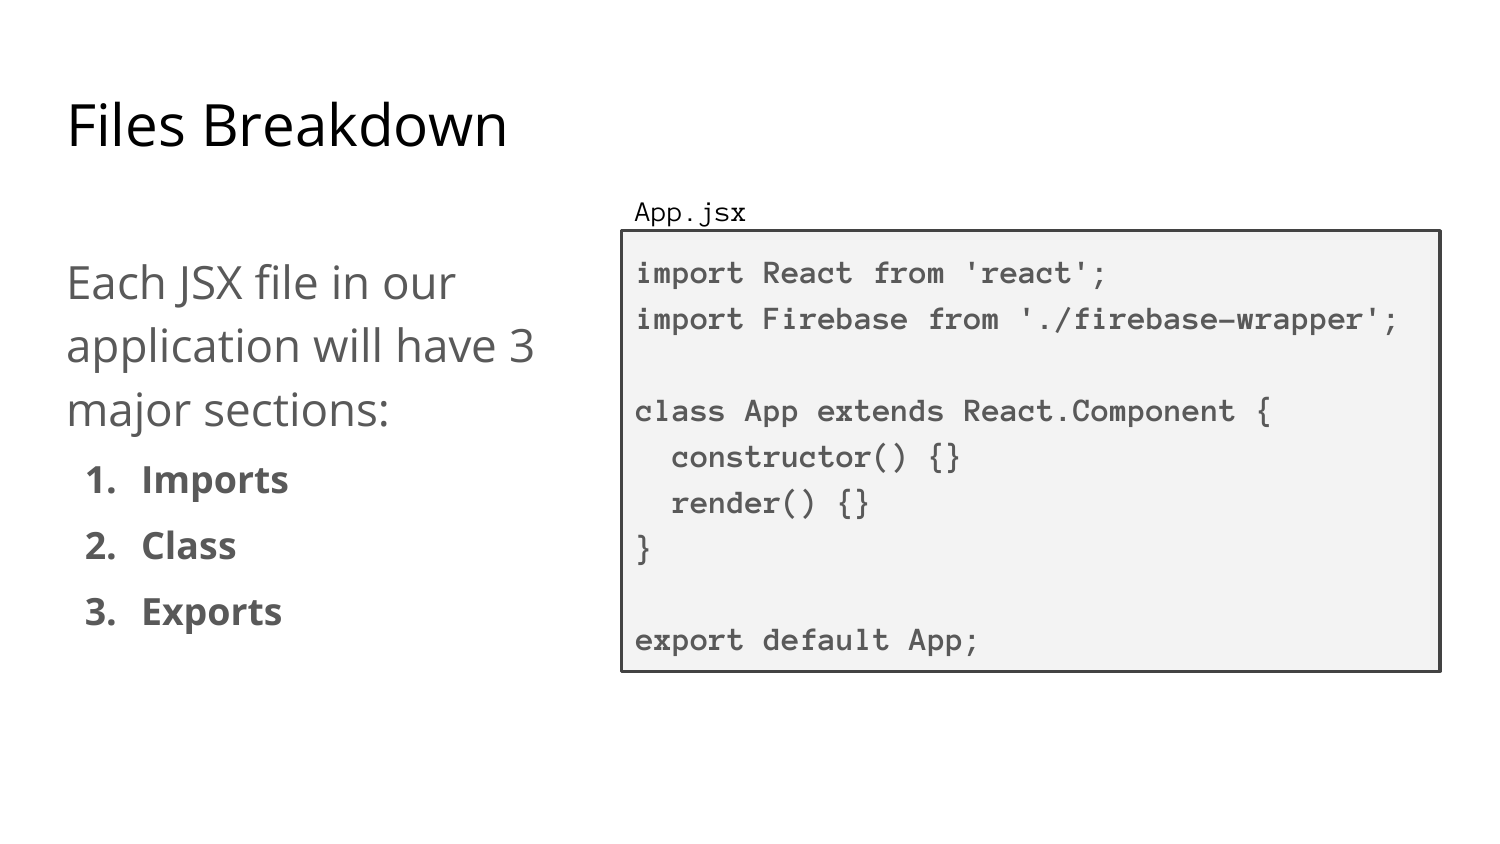

# Files Breakdown
App.jsx
Each JSX file in our application will have 3 major sections:
Imports
Class
Exports

import React from 'react';
import Firebase from './firebase-wrapper';

class App extends React.Component {
  constructor() {}
  render() {}
}

export default App;